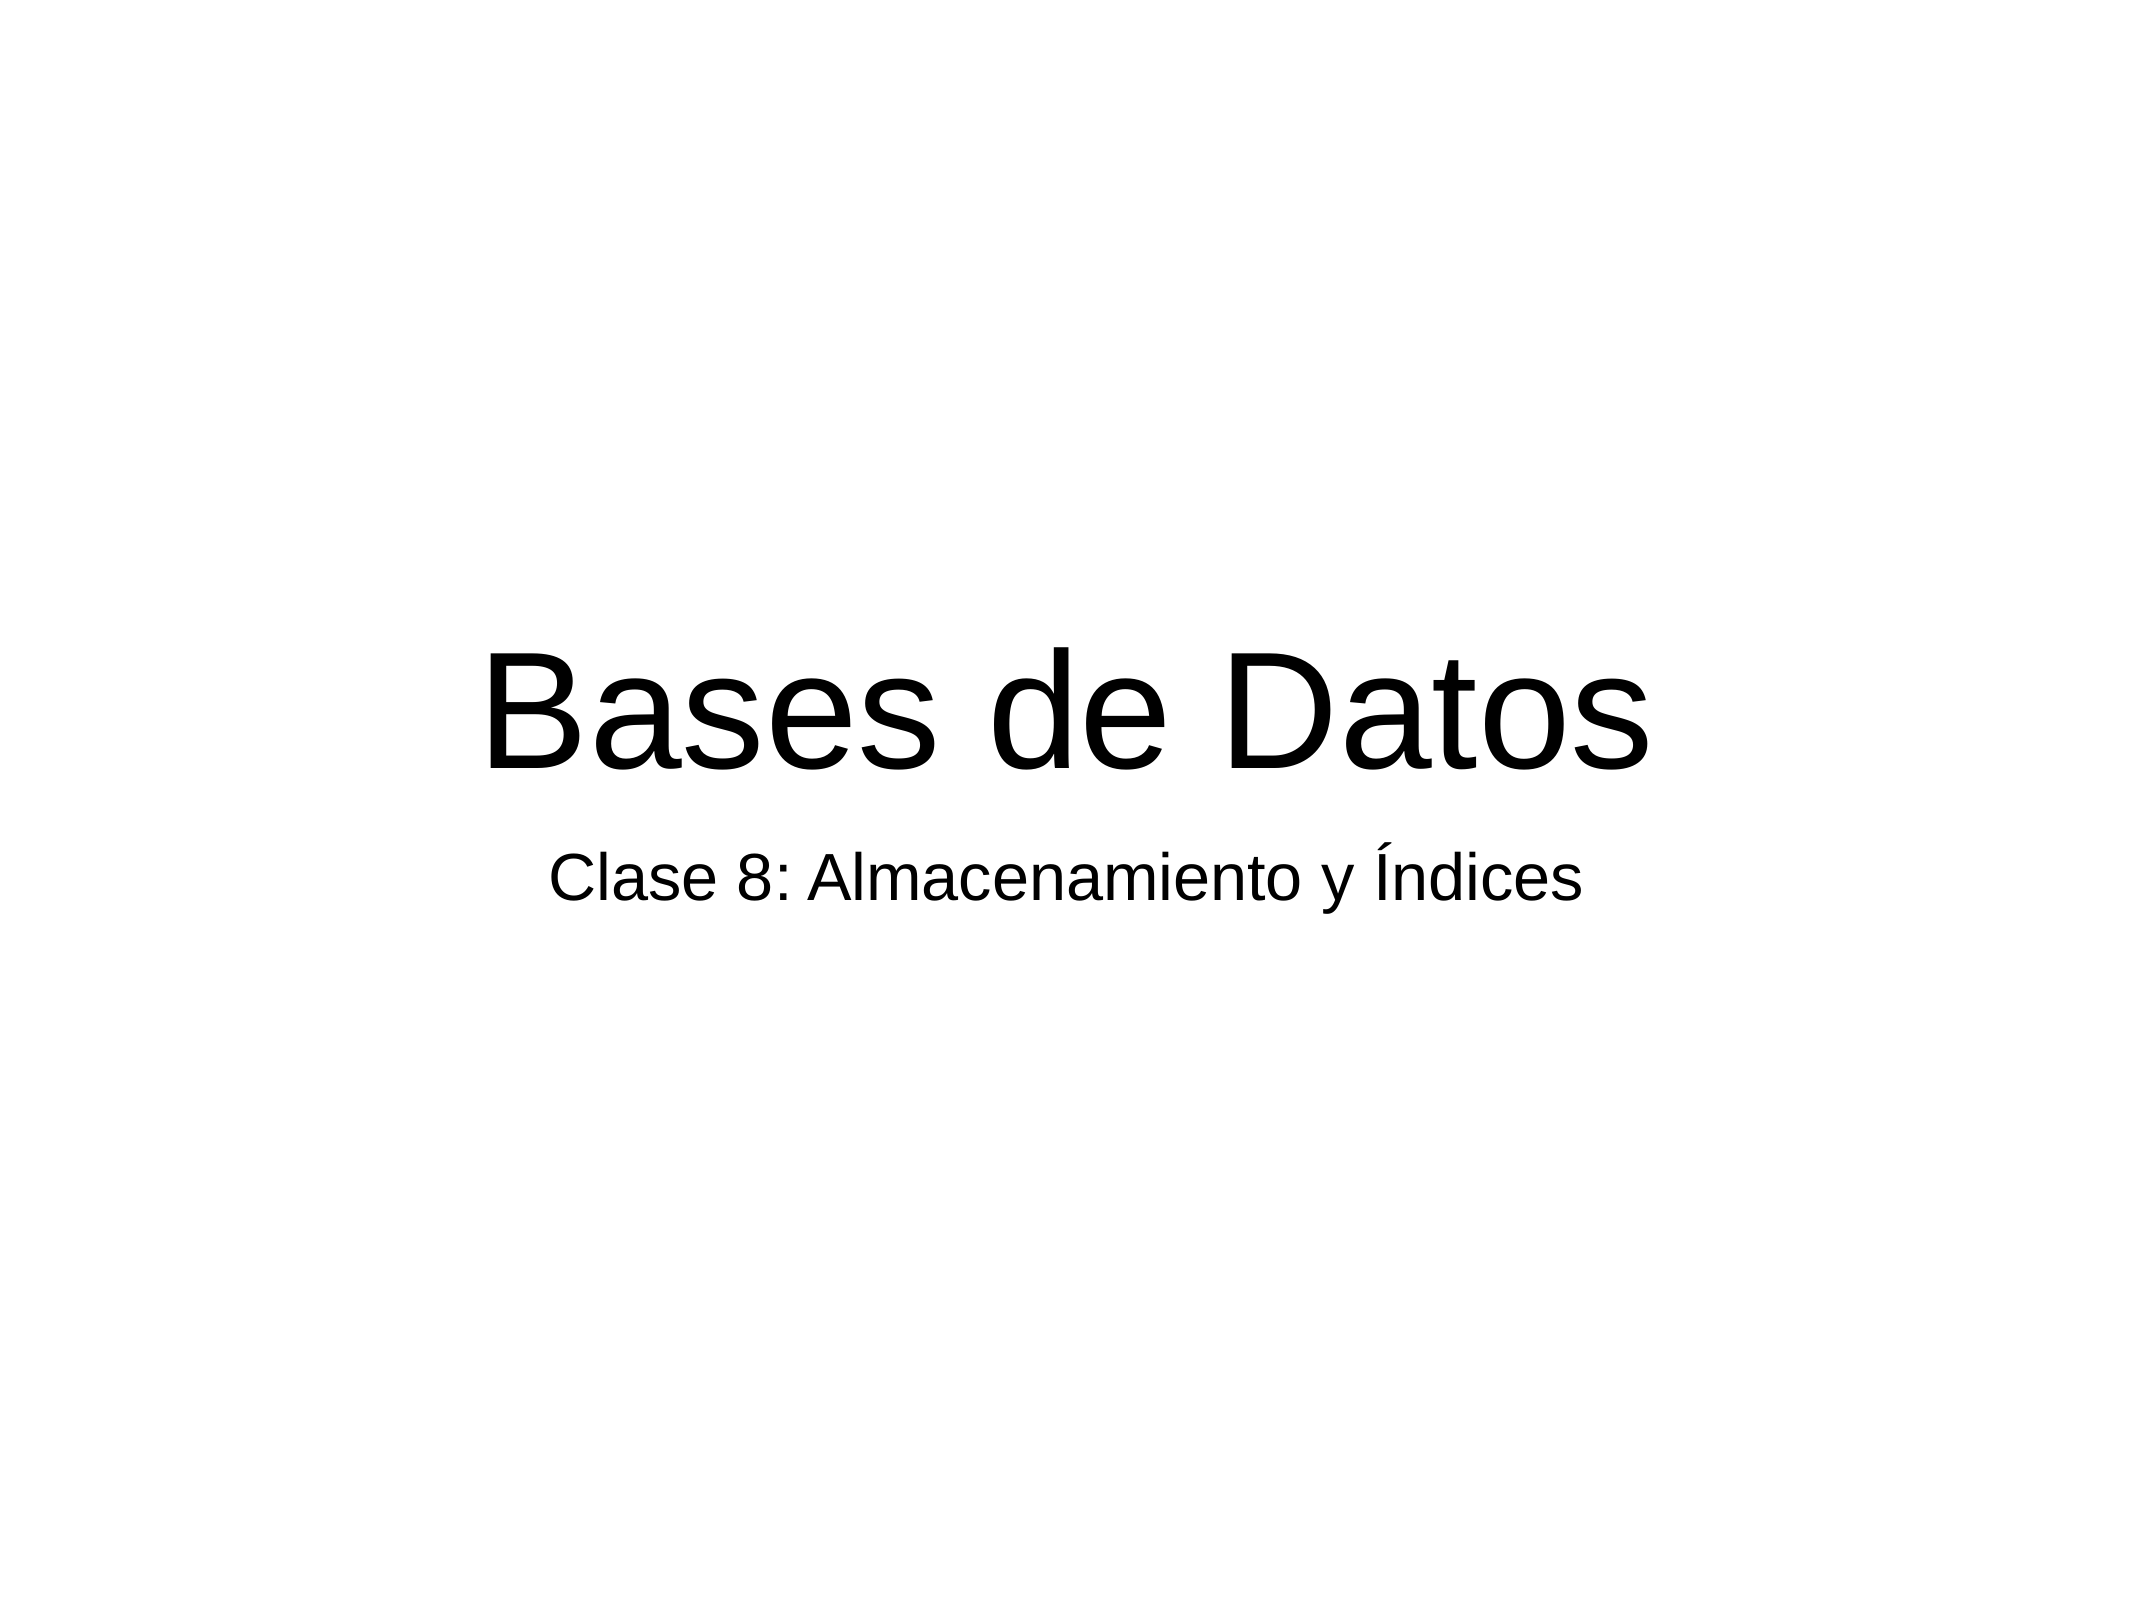

Bases de Datos
Clase 8: Almacenamiento y Índices